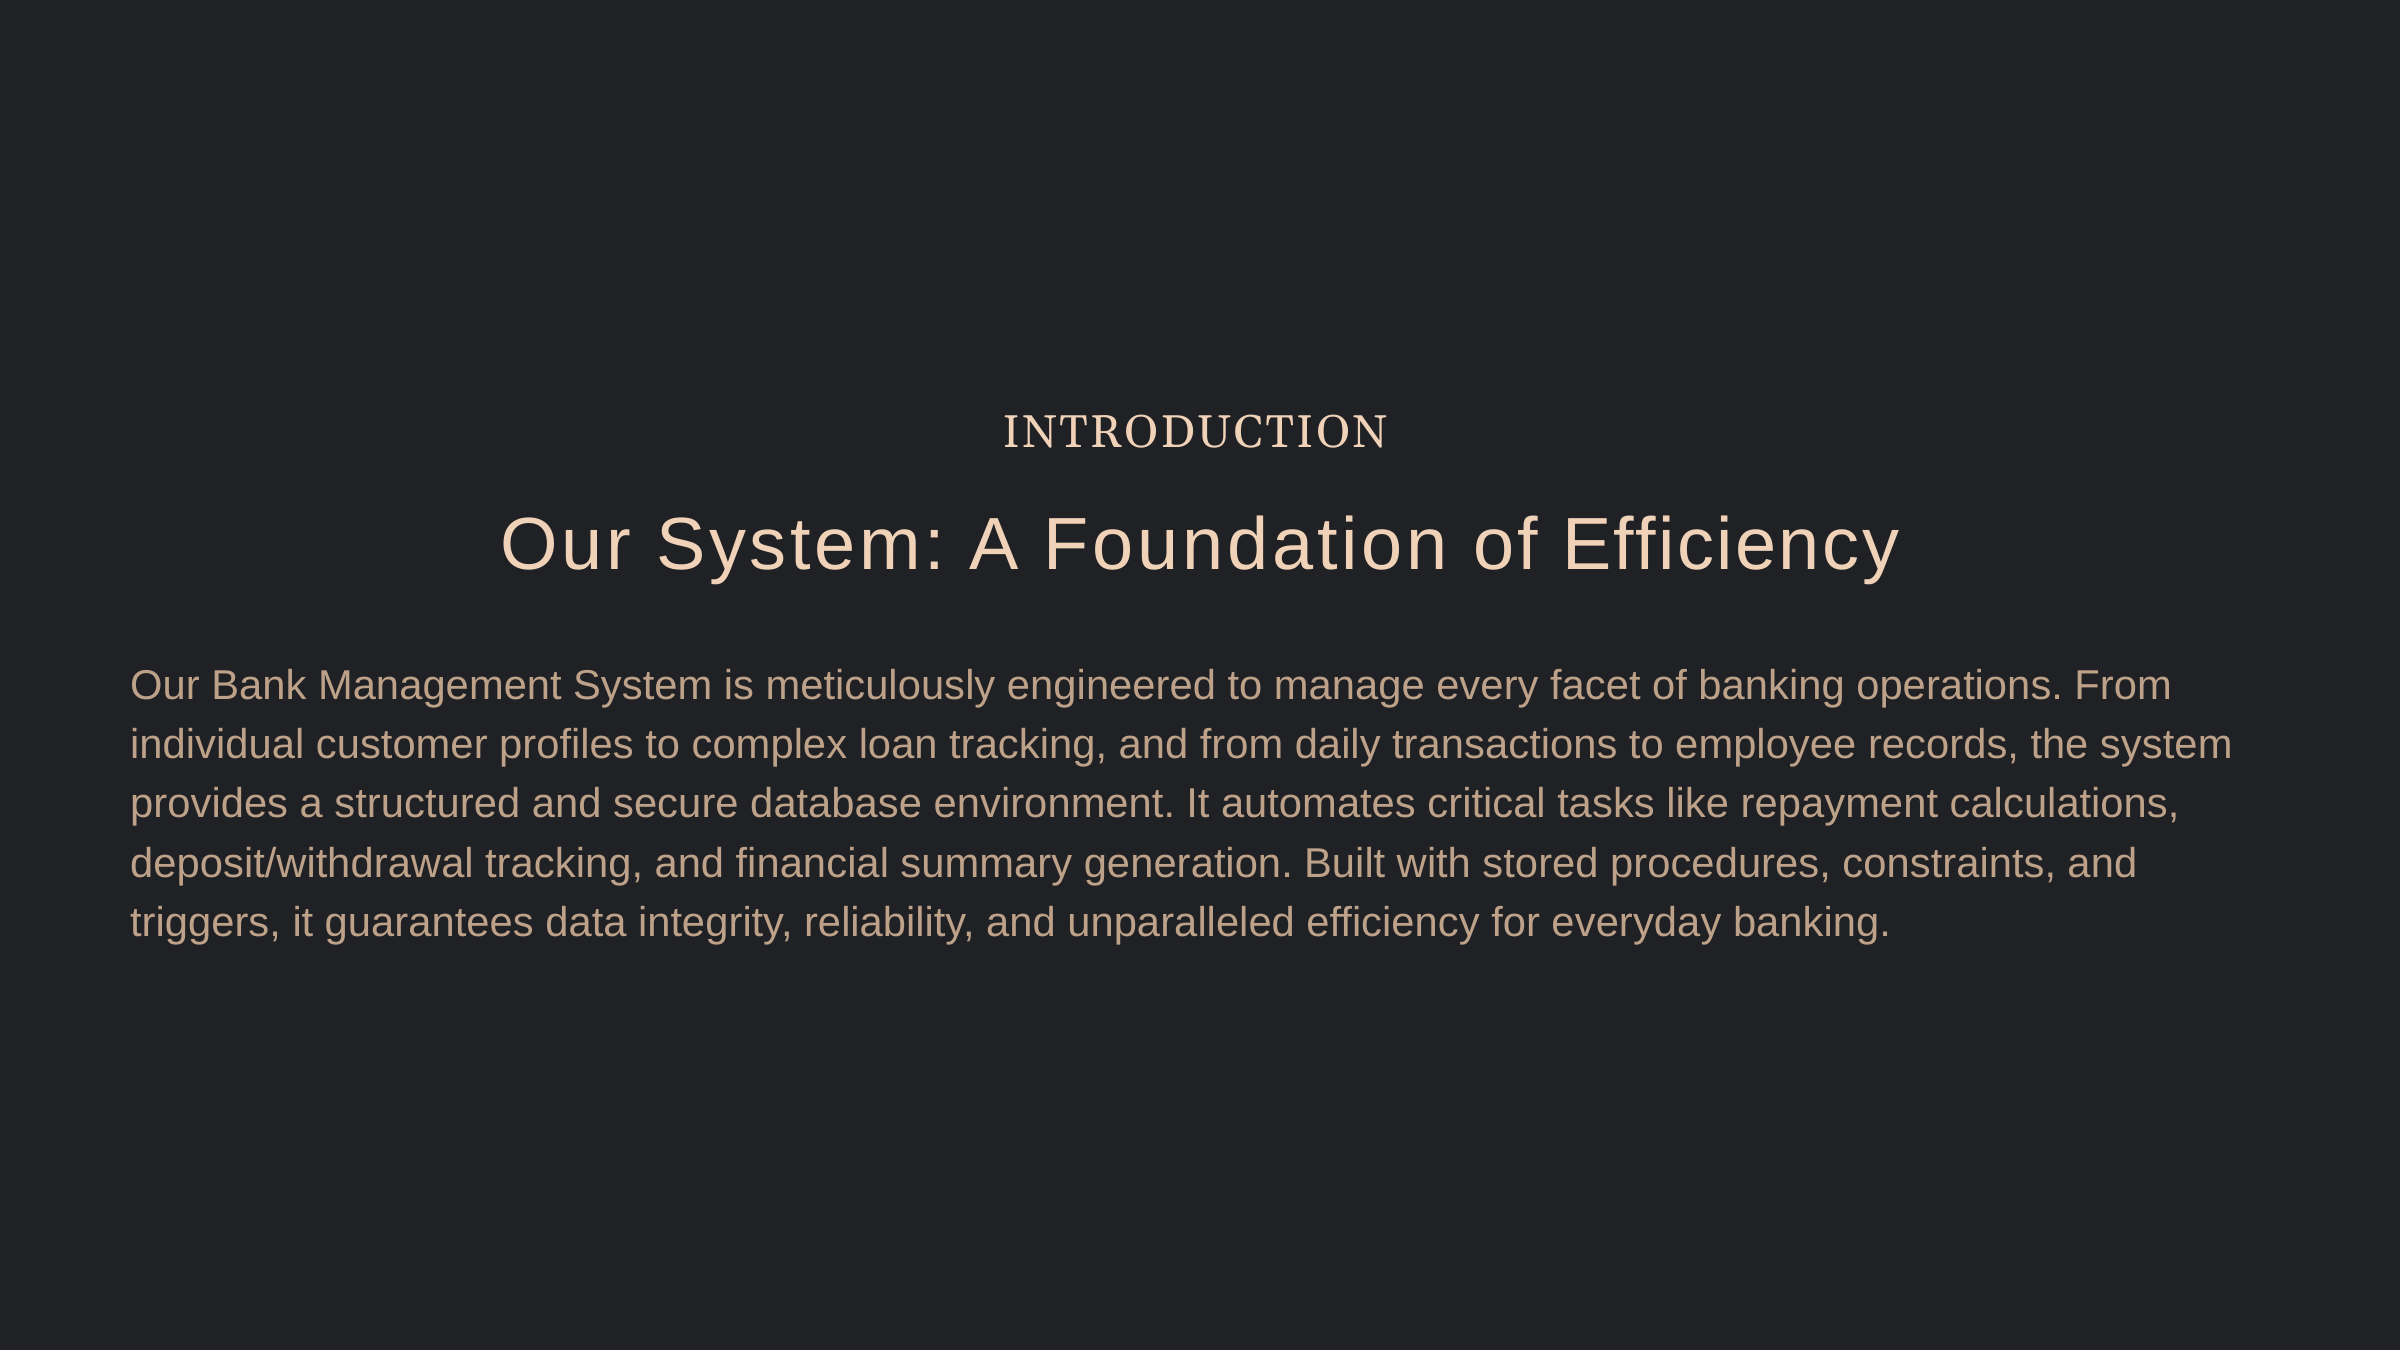

# INTRODUCTION
Our System: A Foundation of Efficiency
Our Bank Management System is meticulously engineered to manage every facet of banking operations. From individual customer profiles to complex loan tracking, and from daily transactions to employee records, the system provides a structured and secure database environment. It automates critical tasks like repayment calculations, deposit/withdrawal tracking, and financial summary generation. Built with stored procedures, constraints, and triggers, it guarantees data integrity, reliability, and unparalleled efficiency for everyday banking.